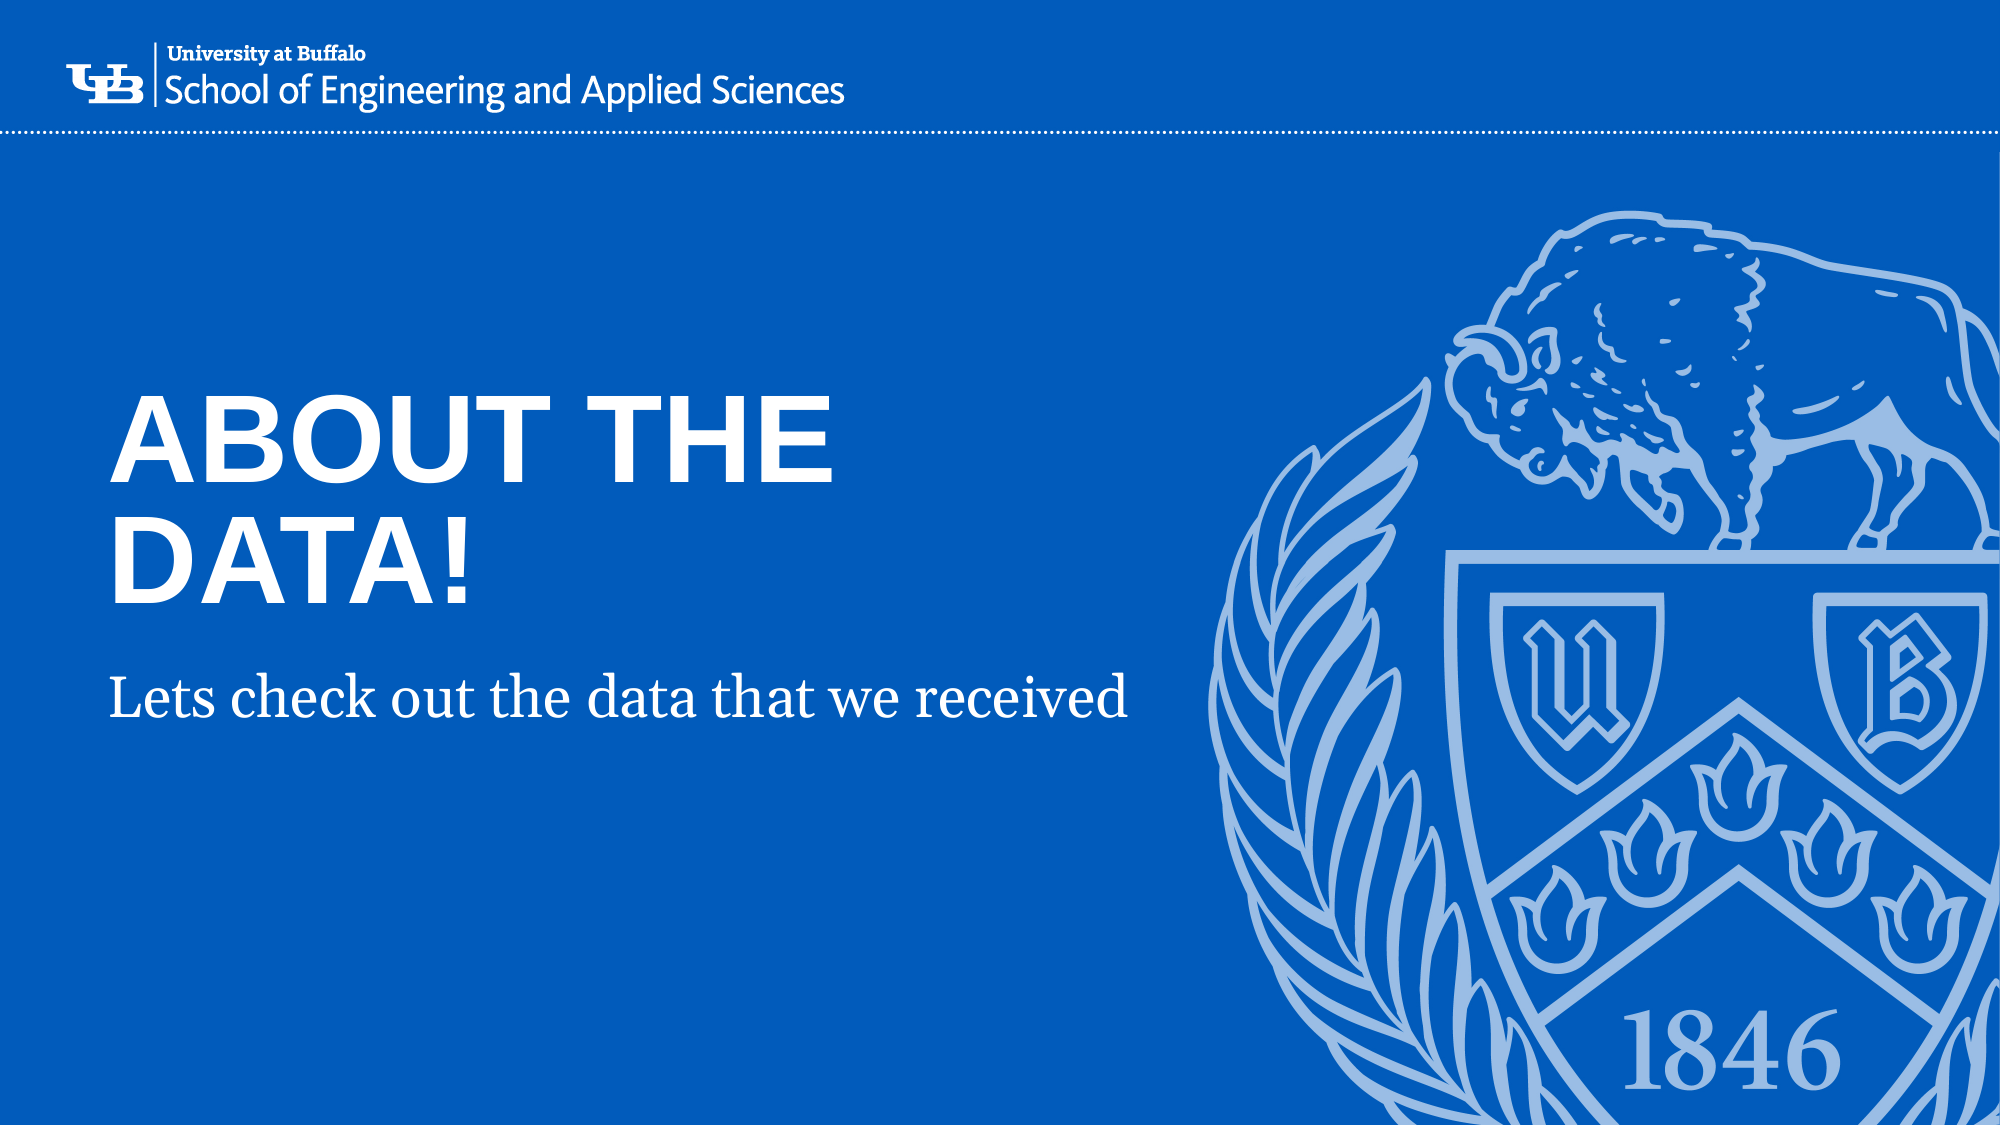

# ABOUT THE DATA!
Lets check out the data that we received